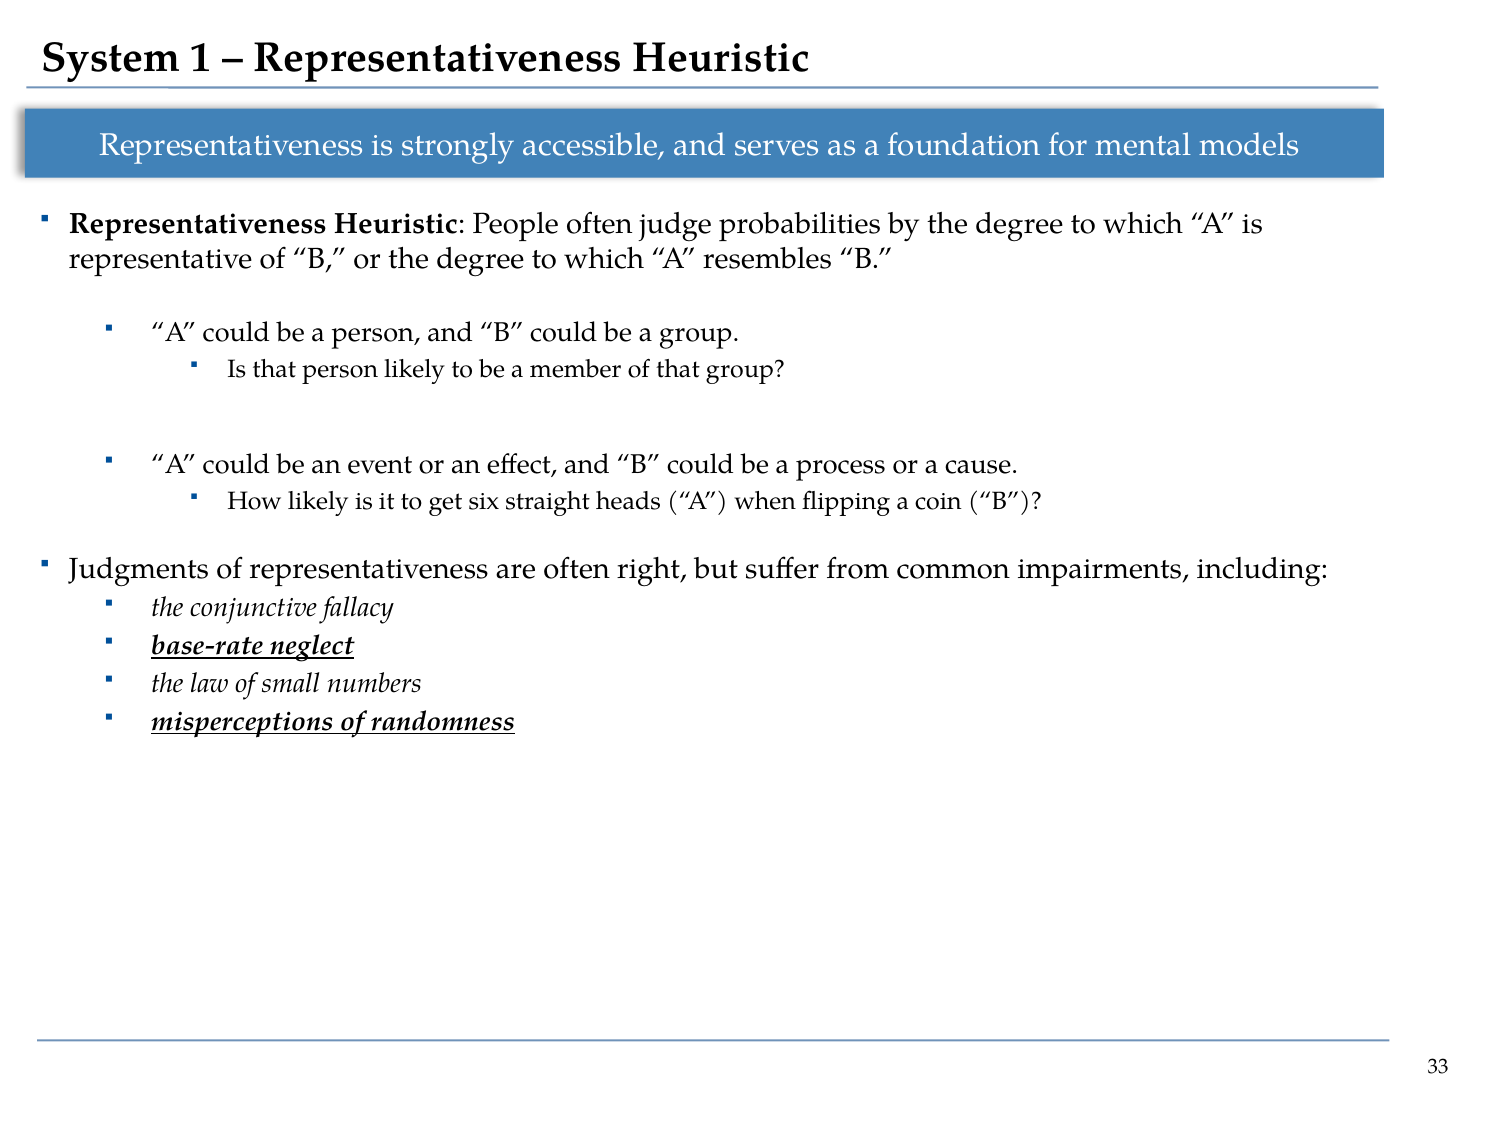

# System 1 – Representativeness Heuristic
Representativeness is strongly accessible, and serves as a foundation for mental models
Representativeness Heuristic: People often judge probabilities by the degree to which “A” is representative of “B,” or the degree to which “A” resembles “B.”

“A” could be a person, and “B” could be a group.
Is that person likely to be a member of that group?

“A” could be an event or an effect, and “B” could be a process or a cause.
How likely is it to get six straight heads (“A”) when flipping a coin (“B”)?

Judgments of representativeness are often right, but suffer from common impairments, including:
the conjunctive fallacy
base-rate neglect
the law of small numbers
misperceptions of randomness